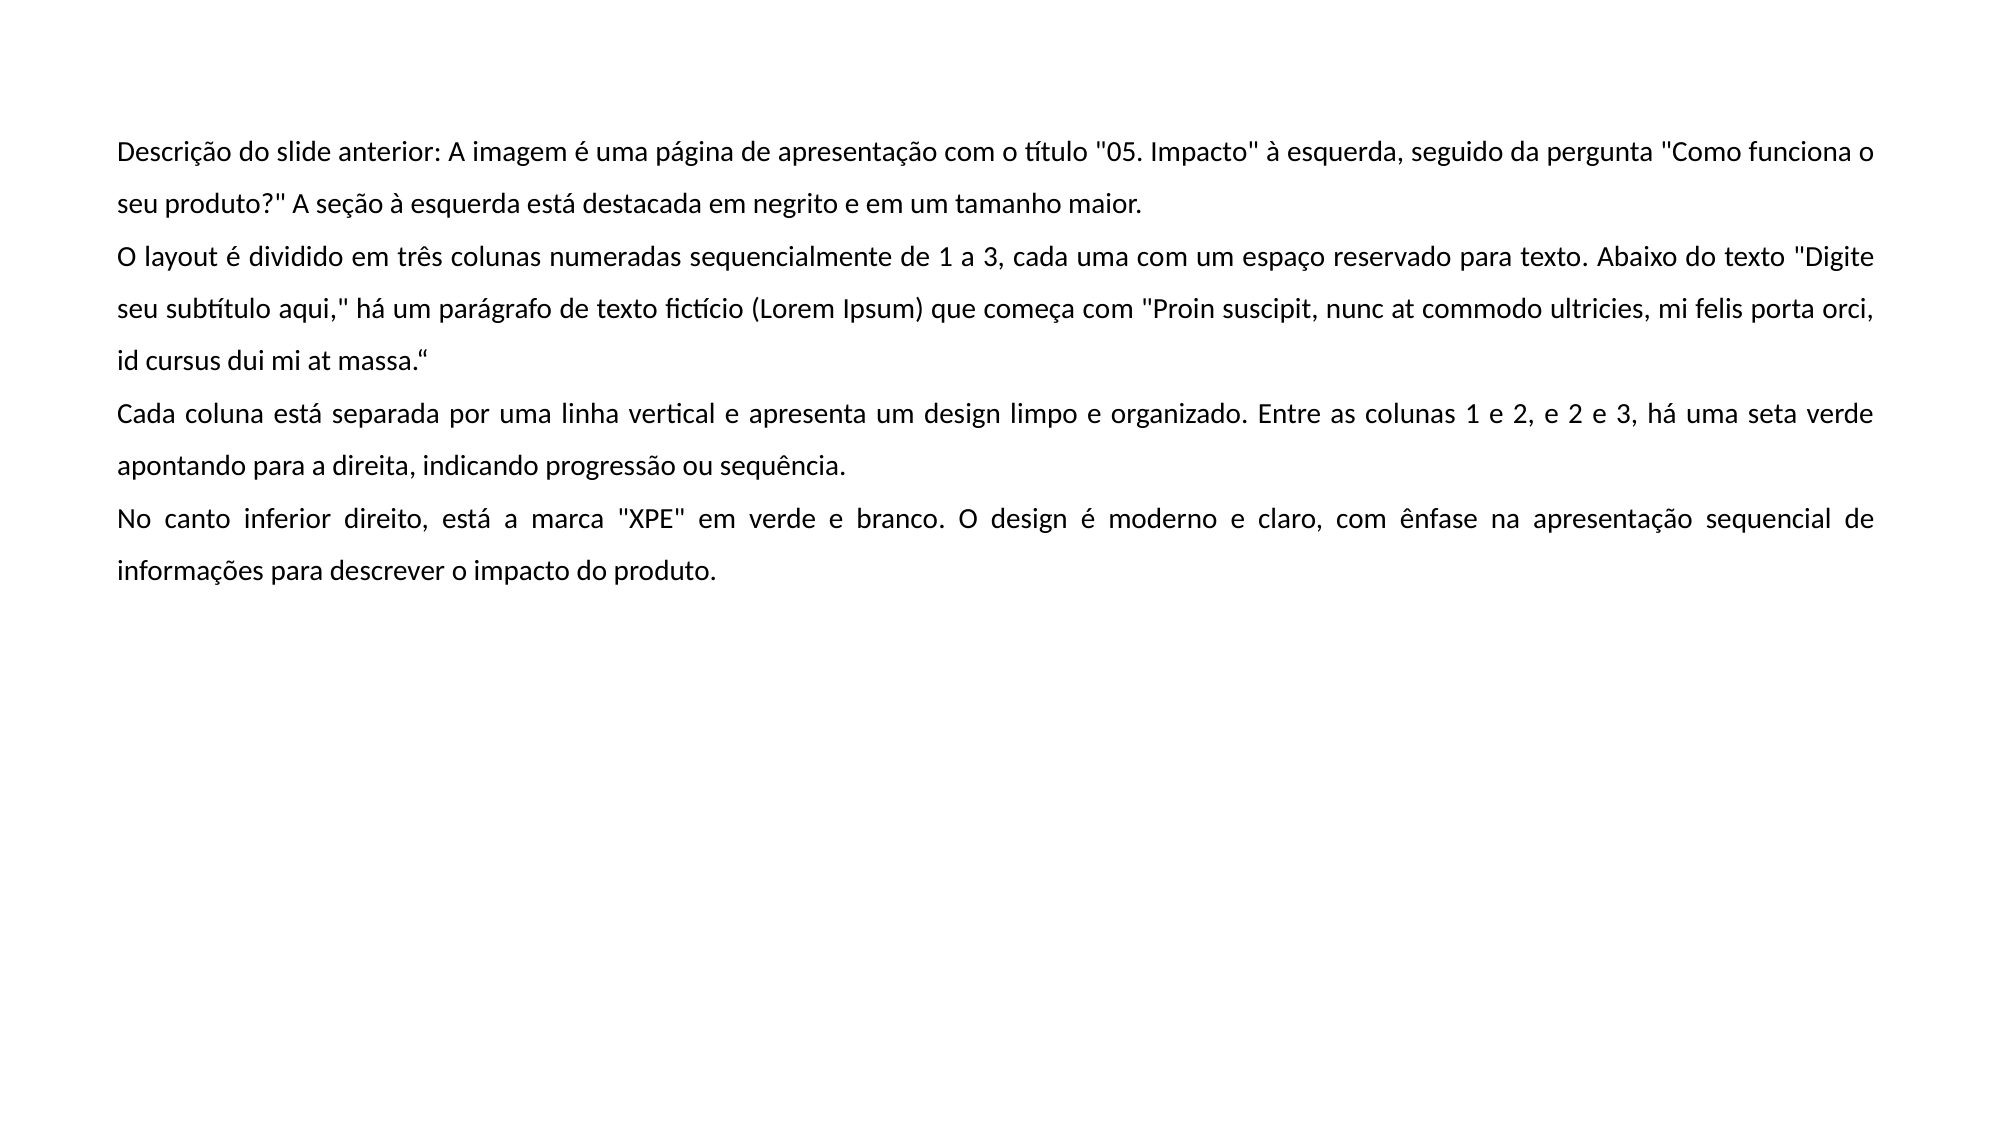

Descrição do slide anterior: A imagem é uma página de apresentação com o título "05. Impacto" à esquerda, seguido da pergunta "Como funciona o seu produto?" A seção à esquerda está destacada em negrito e em um tamanho maior.
O layout é dividido em três colunas numeradas sequencialmente de 1 a 3, cada uma com um espaço reservado para texto. Abaixo do texto "Digite seu subtítulo aqui," há um parágrafo de texto fictício (Lorem Ipsum) que começa com "Proin suscipit, nunc at commodo ultricies, mi felis porta orci, id cursus dui mi at massa.“
Cada coluna está separada por uma linha vertical e apresenta um design limpo e organizado. Entre as colunas 1 e 2, e 2 e 3, há uma seta verde apontando para a direita, indicando progressão ou sequência.
No canto inferior direito, está a marca "XPE" em verde e branco. O design é moderno e claro, com ênfase na apresentação sequencial de informações para descrever o impacto do produto.